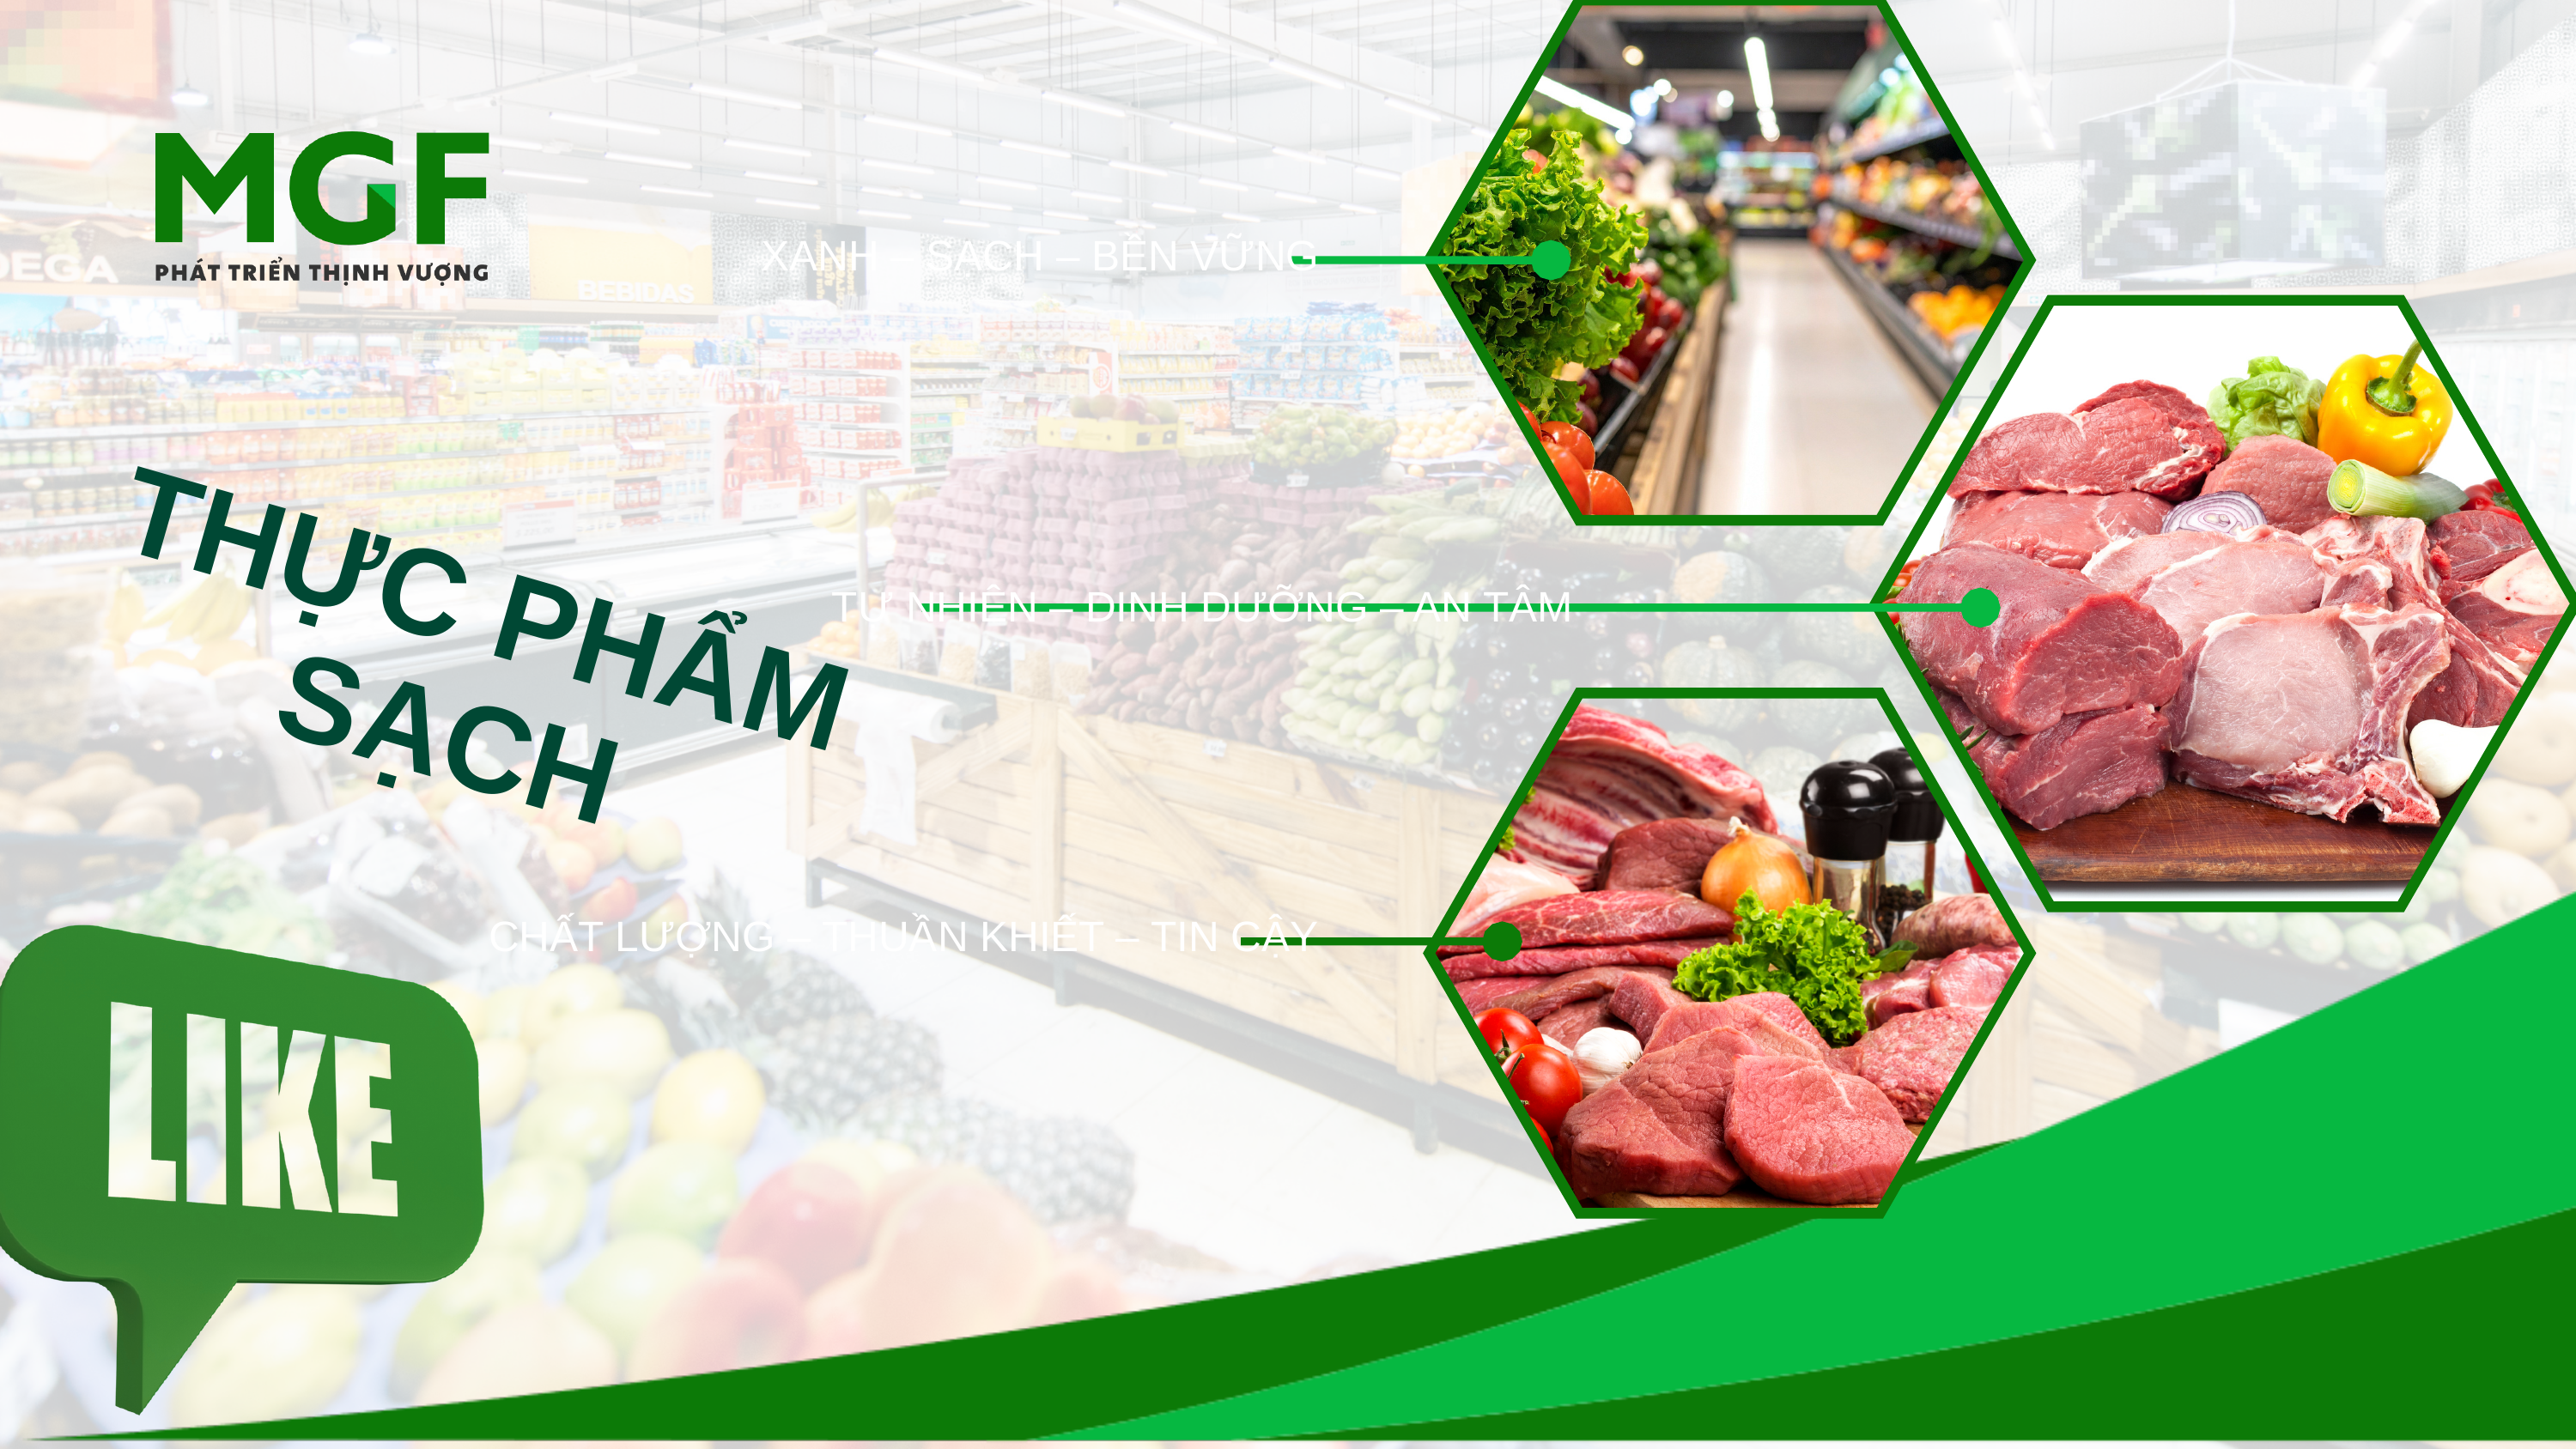

XANH – SẠCH – BỀN VỮNG

THỰC PHẨM SẠCH
TỰ NHIÊN – DINH DƯỠNG – AN TÂM

CHẤT LƯỢNG – THUẦN KHIẾT – TIN CẬY